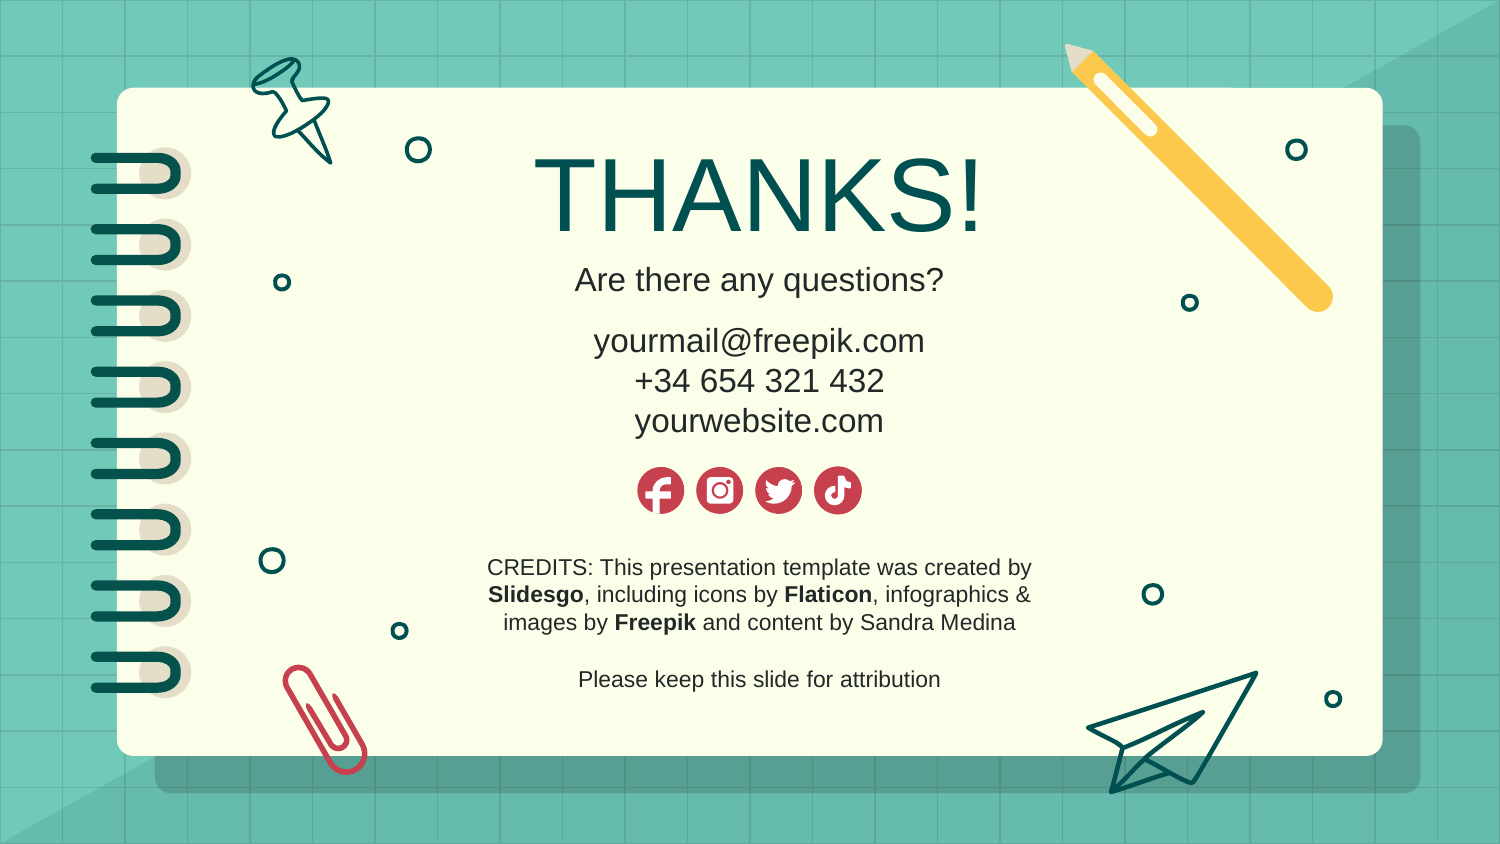

# THANKS!

Are there any questions?
yourmail@freepik.com
+34 654 321 432
yourwebsite.com

Please keep this slide for attribution